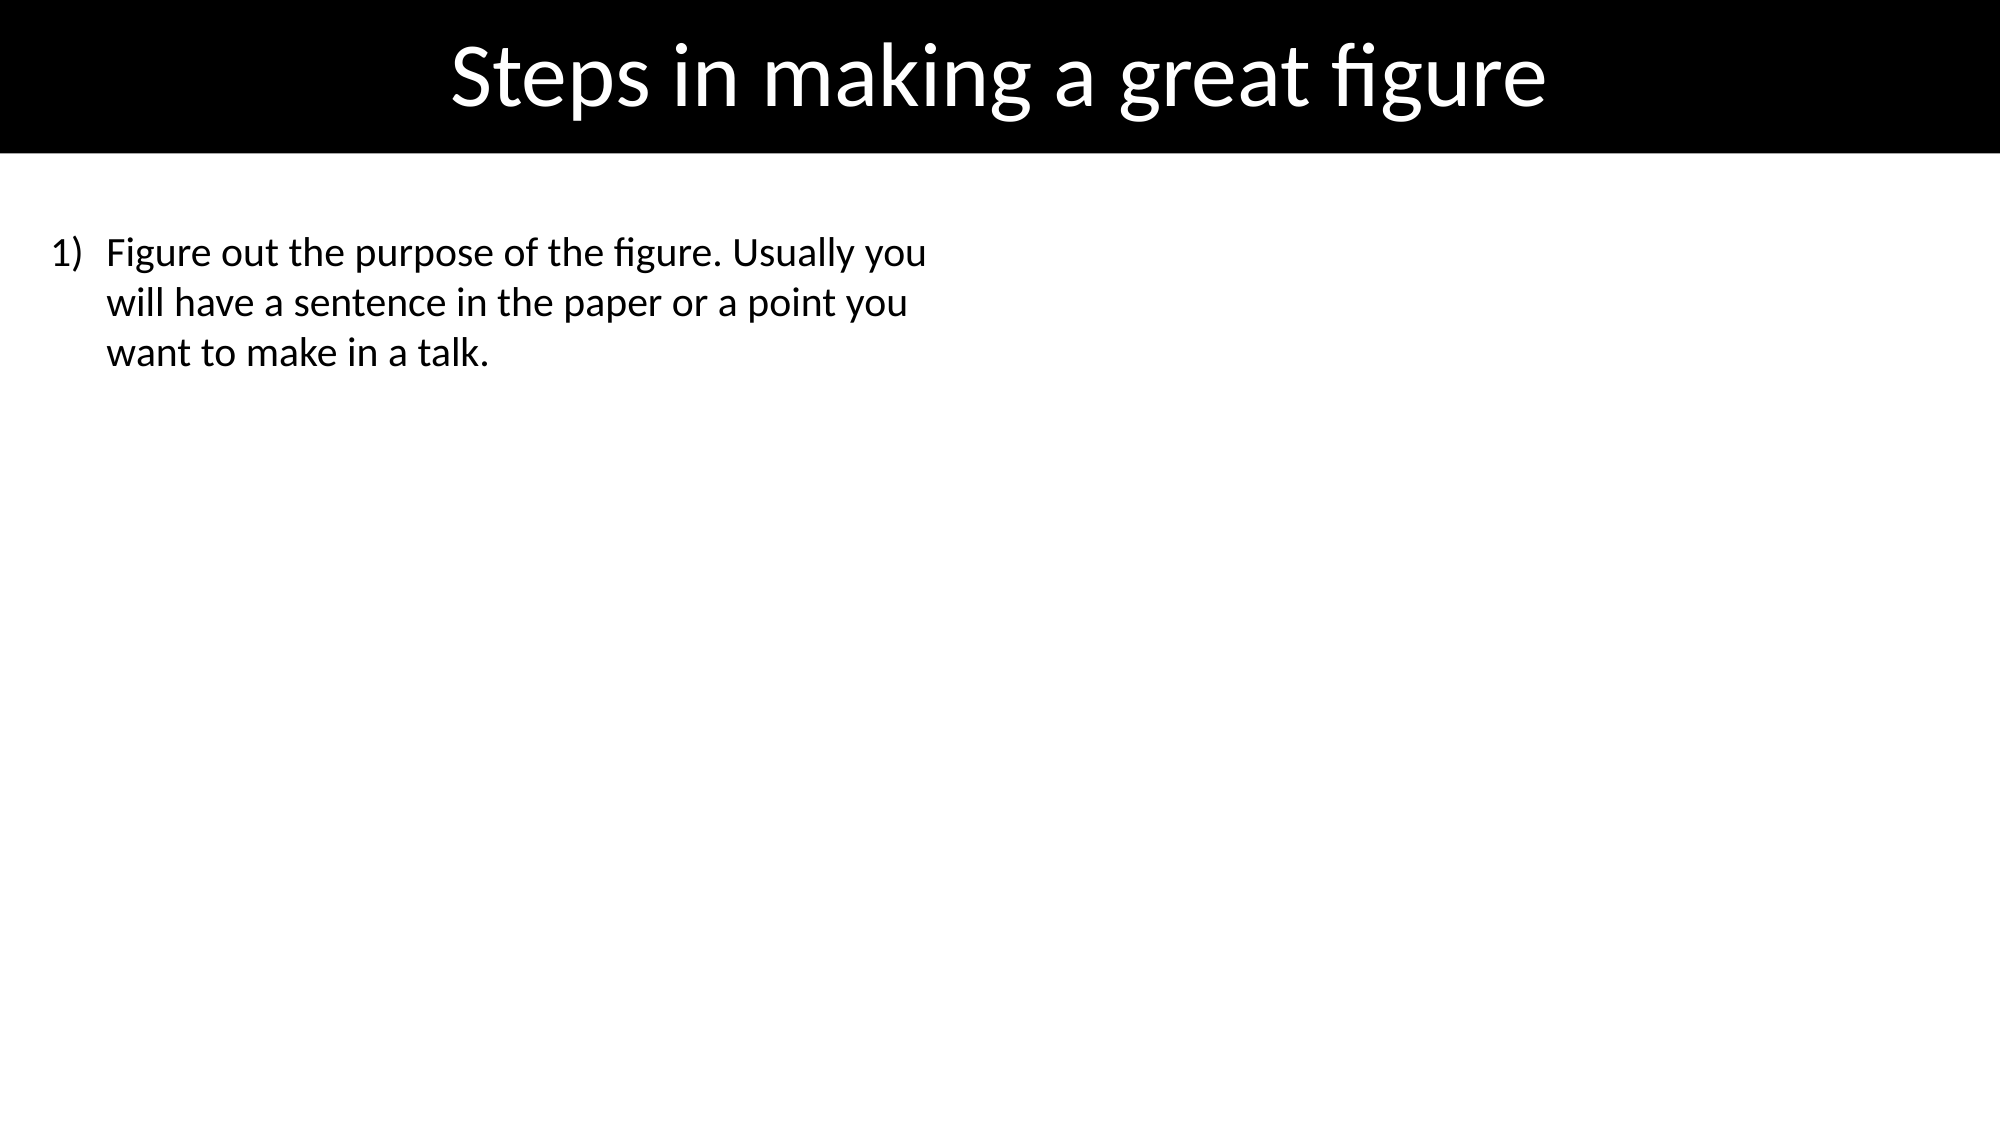

# Steps in making a great figure
Figure out the purpose of the figure. Usually you will have a sentence in the paper or a point you want to make in a talk.